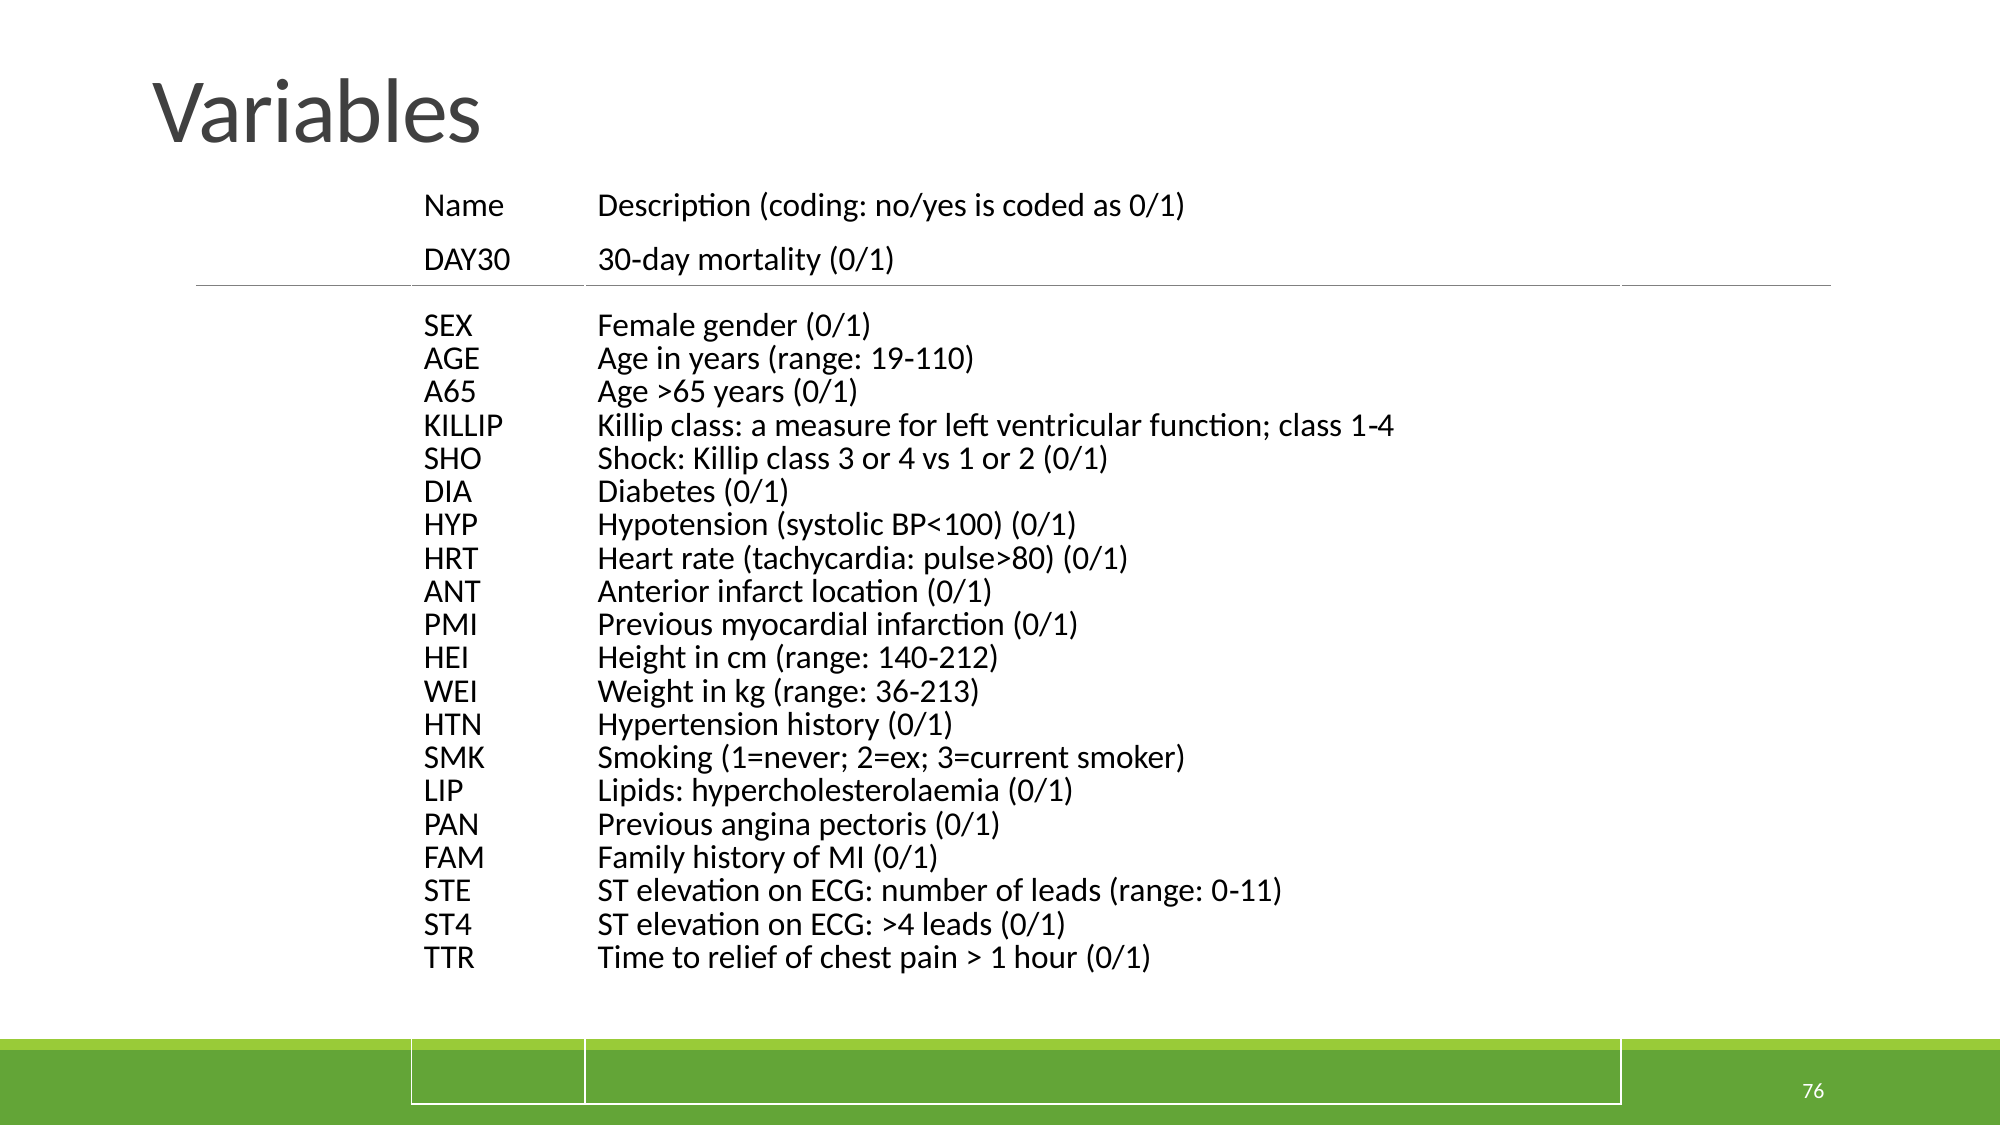

# Variables
| Name | Description (coding: no/yes is coded as 0/1) |
| --- | --- |
| DAY30   SEX AGE A65 KILLIP SHO DIA HYP HRT ANT PMI HEI WEI HTN SMK LIP PAN FAM STE ST4 TTR | 30‑day mortality (0/1)   Female gender (0/1) Age in years (range: 19‑110) Age >65 years (0/1) Killip class: a measure for left ventricular function; class 1‑4 Shock: Killip class 3 or 4 vs 1 or 2 (0/1) Diabetes (0/1) Hypotension (systolic BP<100) (0/1) Heart rate (tachycardia: pulse>80) (0/1) Anterior infarct location (0/1) Previous myocardial infarction (0/1) Height in cm (range: 140‑212) Weight in kg (range: 36‑213) Hypertension history (0/1) Smoking (1=never; 2=ex; 3=current smoker) Lipids: hypercholesterolaemia (0/1) Previous angina pectoris (0/1) Family history of MI (0/1) ST elevation on ECG: number of leads (range: 0‑11) ST elevation on ECG: >4 leads (0/1) Time to relief of chest pain > 1 hour (0/1) |
76